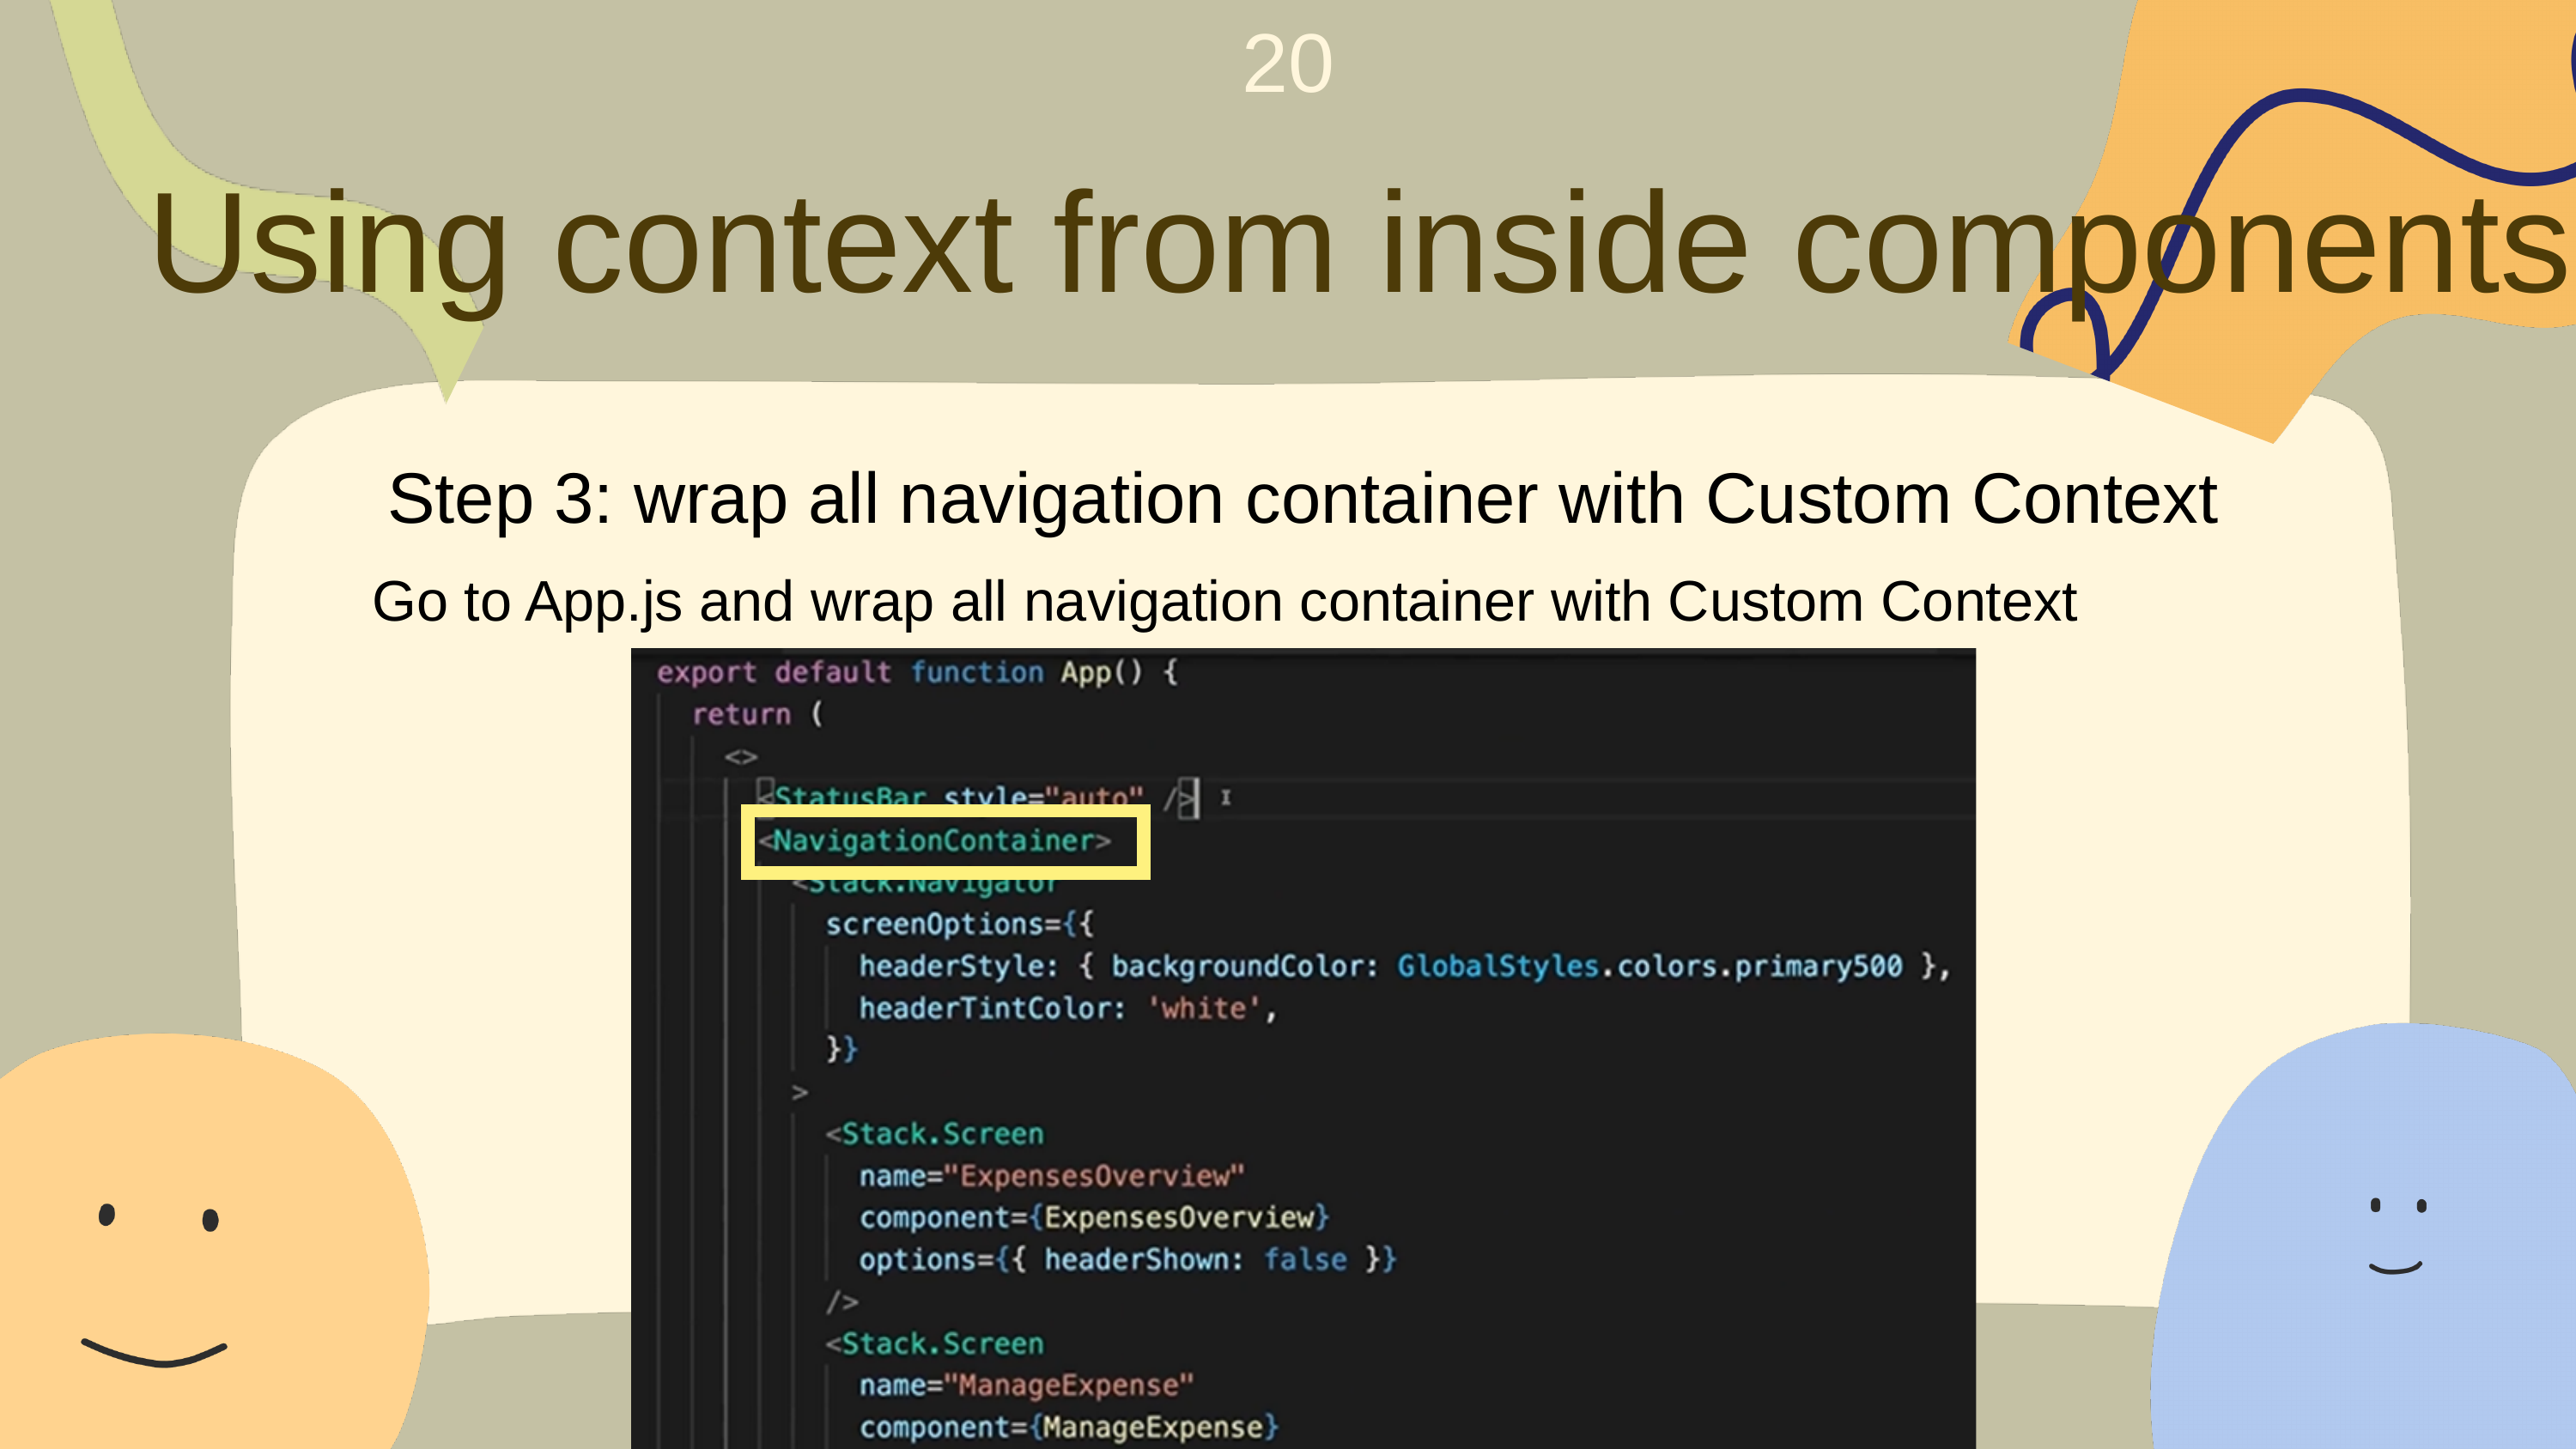

20
Using context from inside components

Step 3: wrap all navigation container with Custom Context

Go to App.js and wrap all navigation container with Custom Context